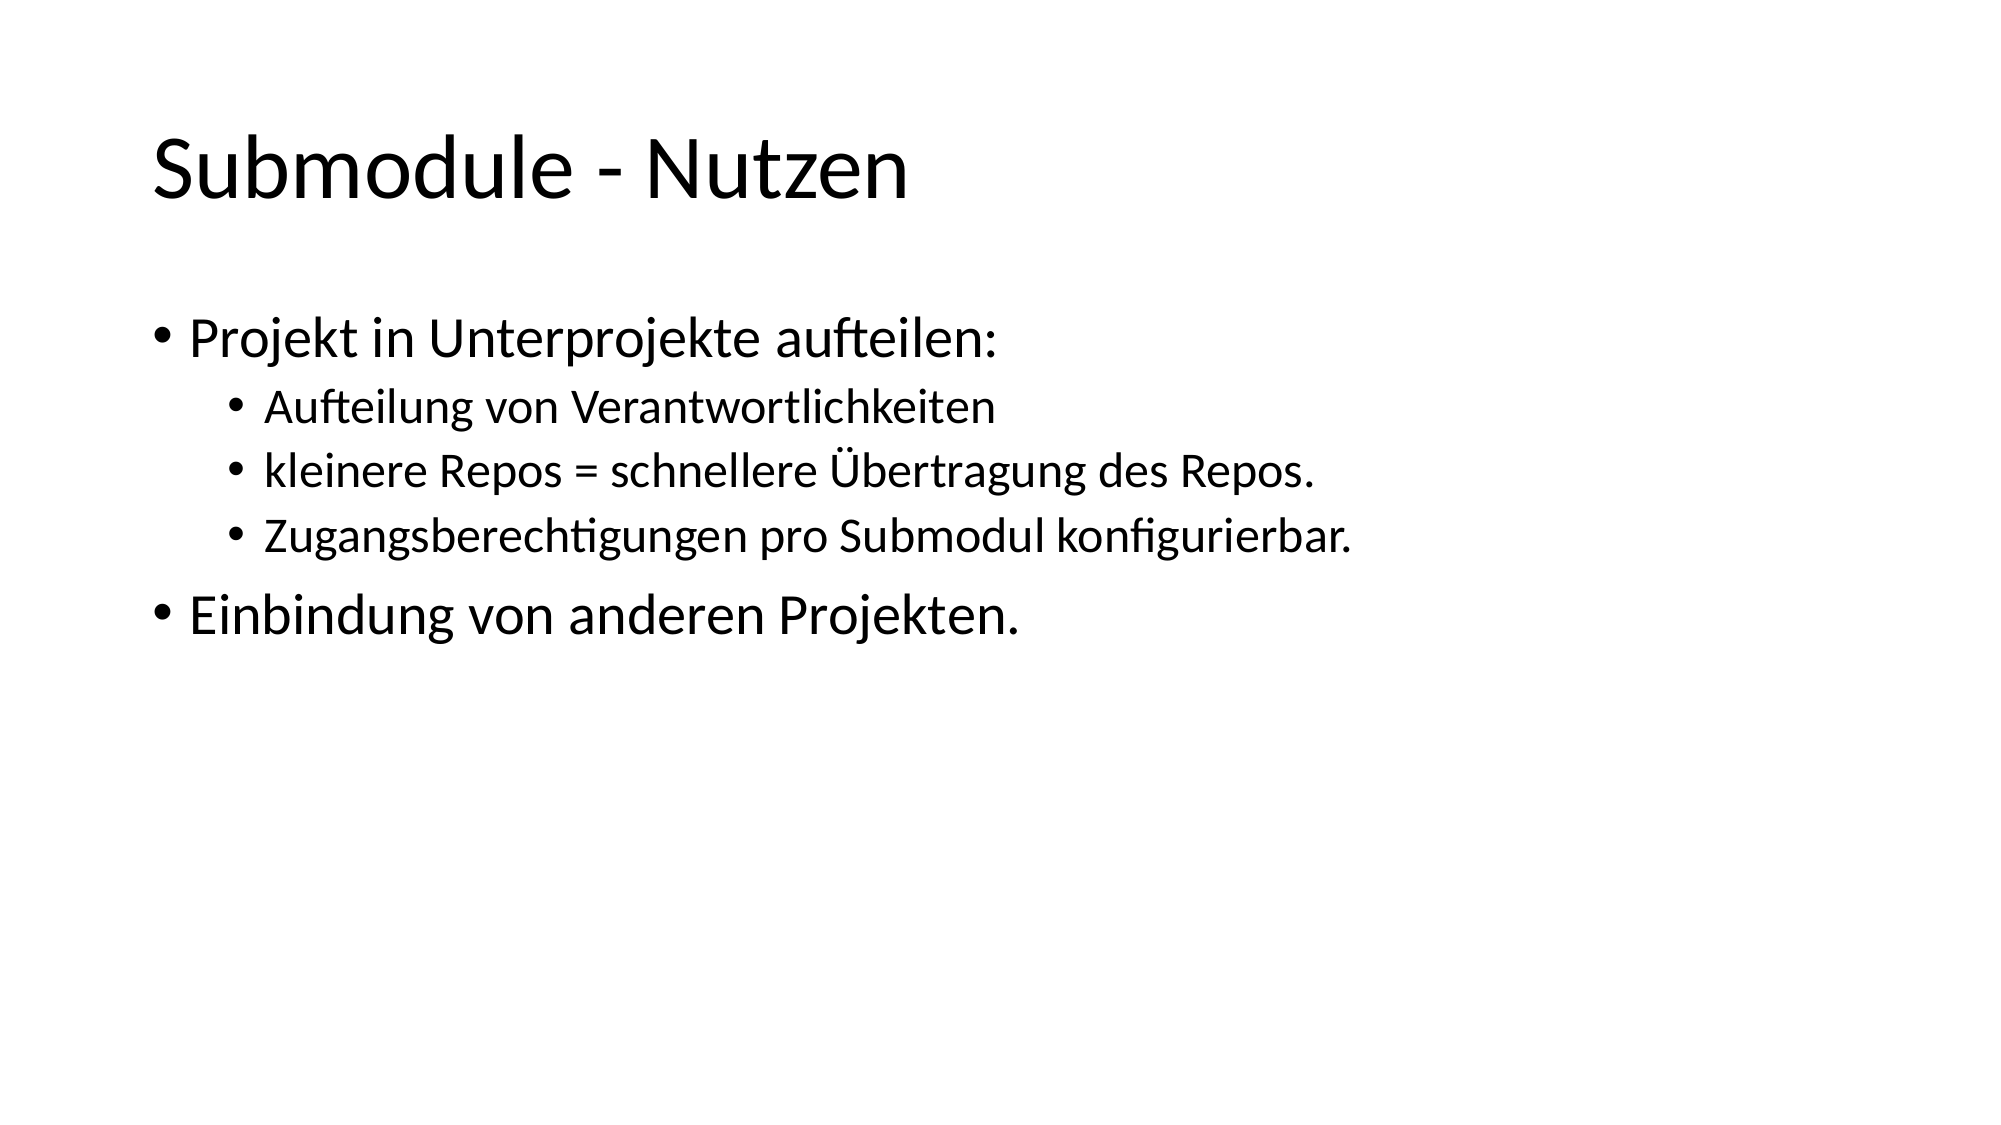

# Submodule - Nutzen
Projekt in Unterprojekte aufteilen:
Aufteilung von Verantwortlichkeiten
kleinere Repos = schnellere Übertragung des Repos.
Zugangsberechtigungen pro Submodul konfigurierbar.
Einbindung von anderen Projekten.